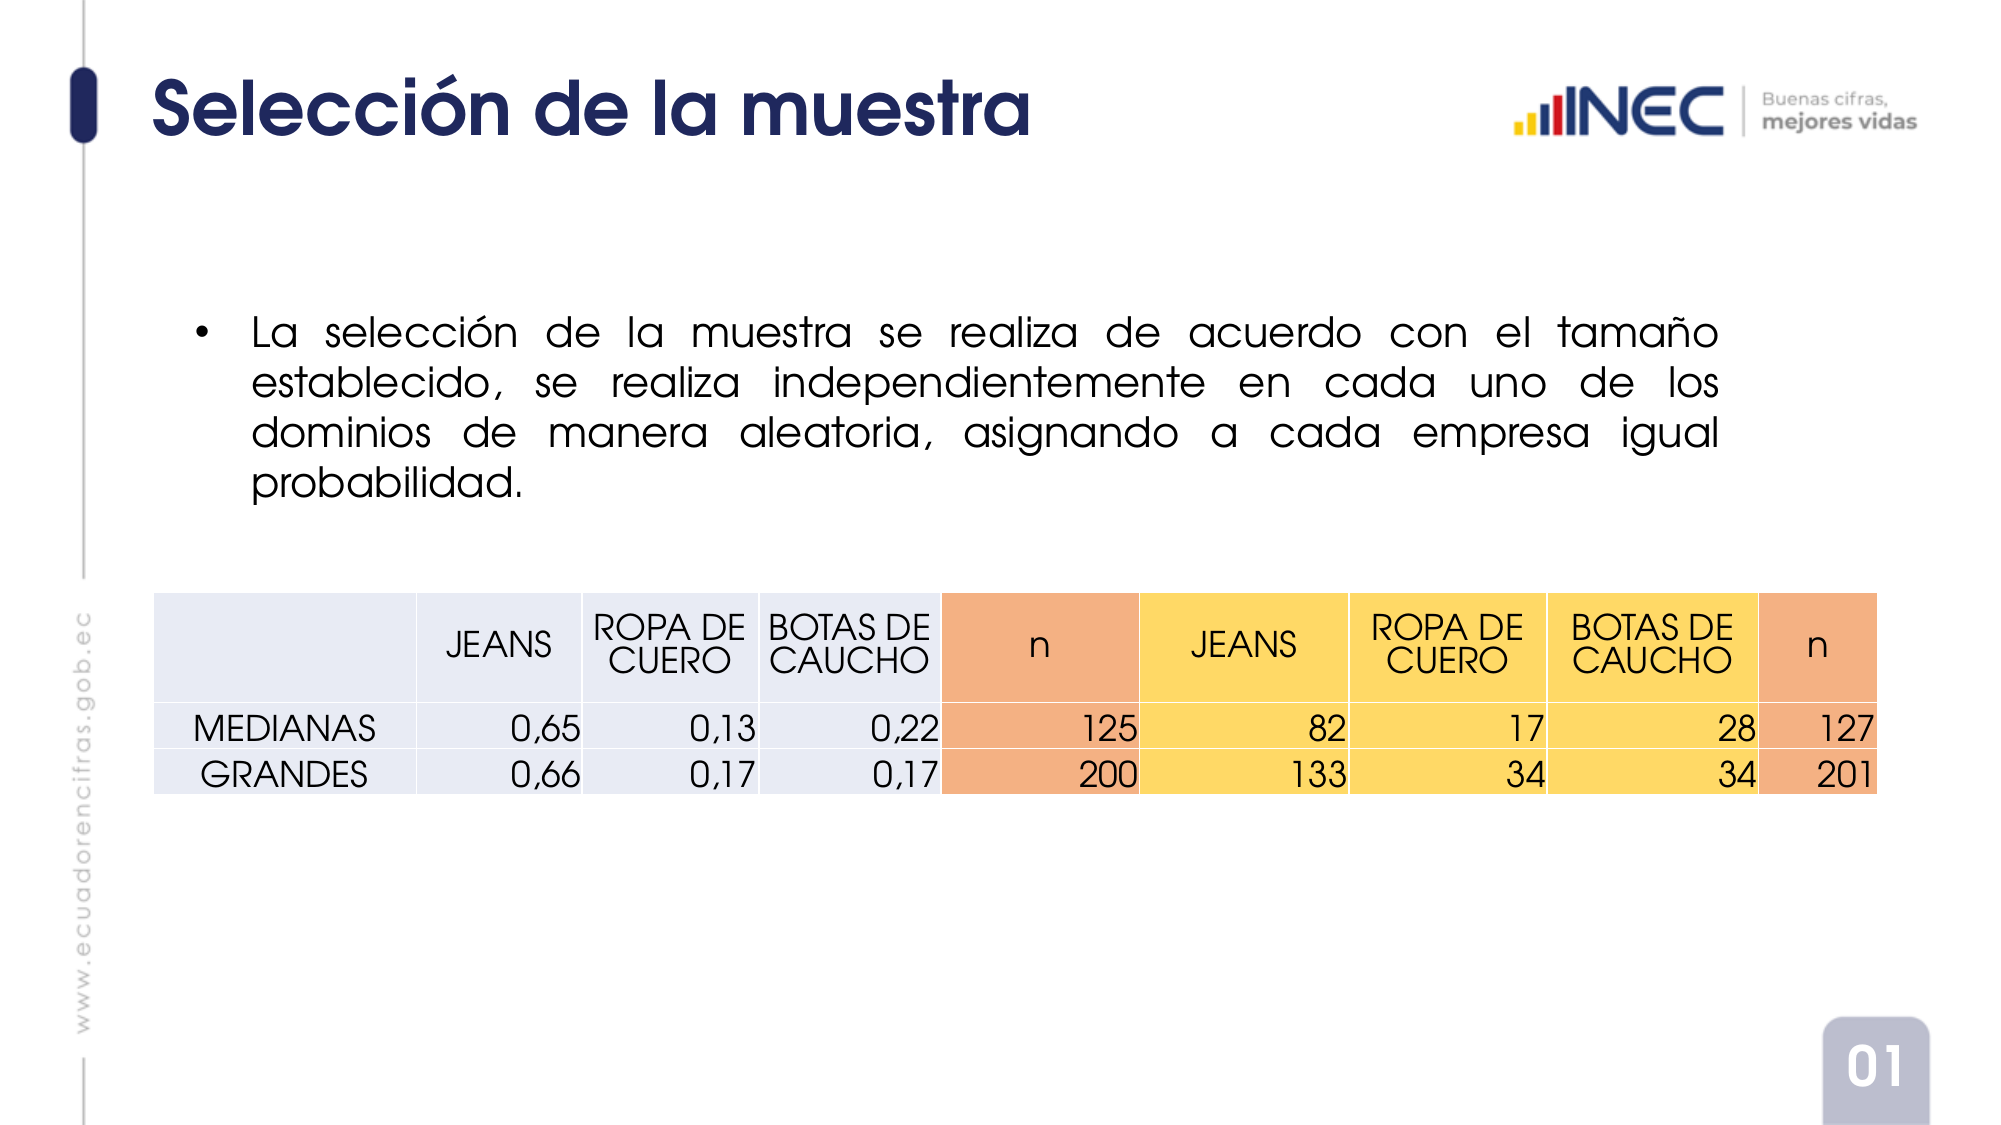

# Selección de la muestra

La selección de la muestra se realiza de acuerdo con el tamaño establecido, se realiza independientemente en cada uno de los dominios de manera aleatoria, asignando a cada empresa igual probabilidad.
|  | JEANS | ROPA DE CUERO | BOTAS DE CAUCHO | n | JEANS | ROPA DE CUERO | BOTAS DE CAUCHO | n |
| --- | --- | --- | --- | --- | --- | --- | --- | --- |
| MEDIANAS | 0,65 | 0,13 | 0,22 | 125 | 82 | 17 | 28 | 127 |
| GRANDES | 0,66 | 0,17 | 0,17 | 200 | 133 | 34 | 34 | 201 |
01